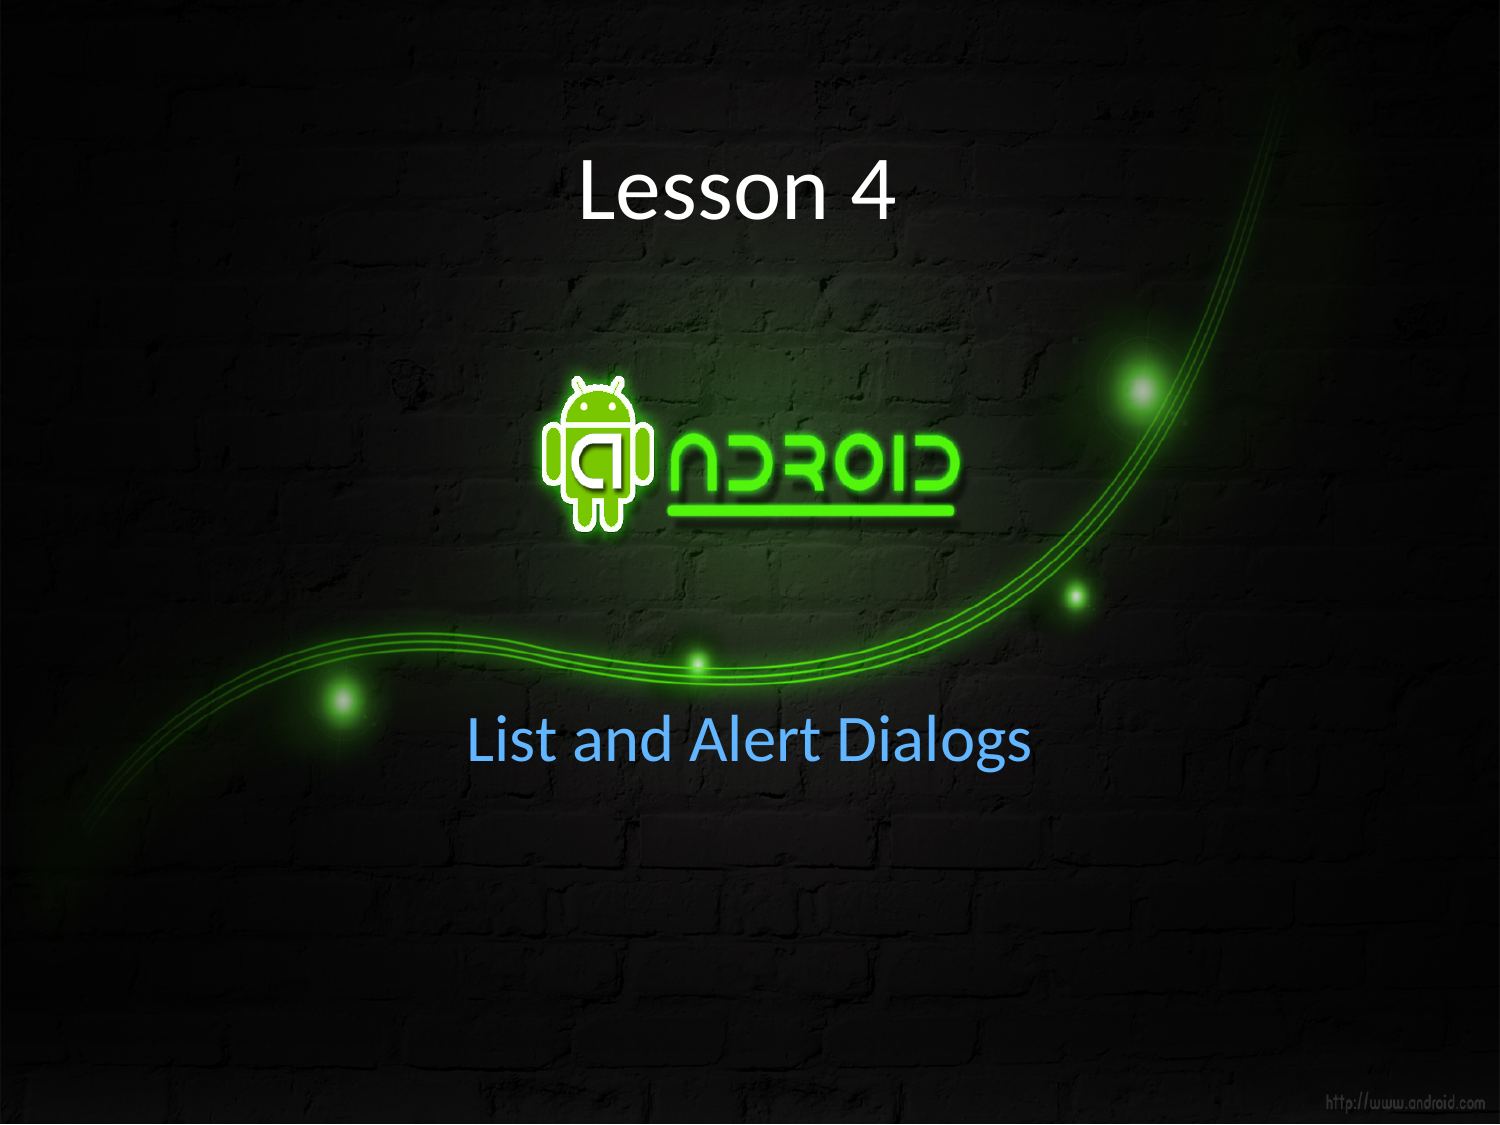

# Lesson 4
List and Alert Dialogs